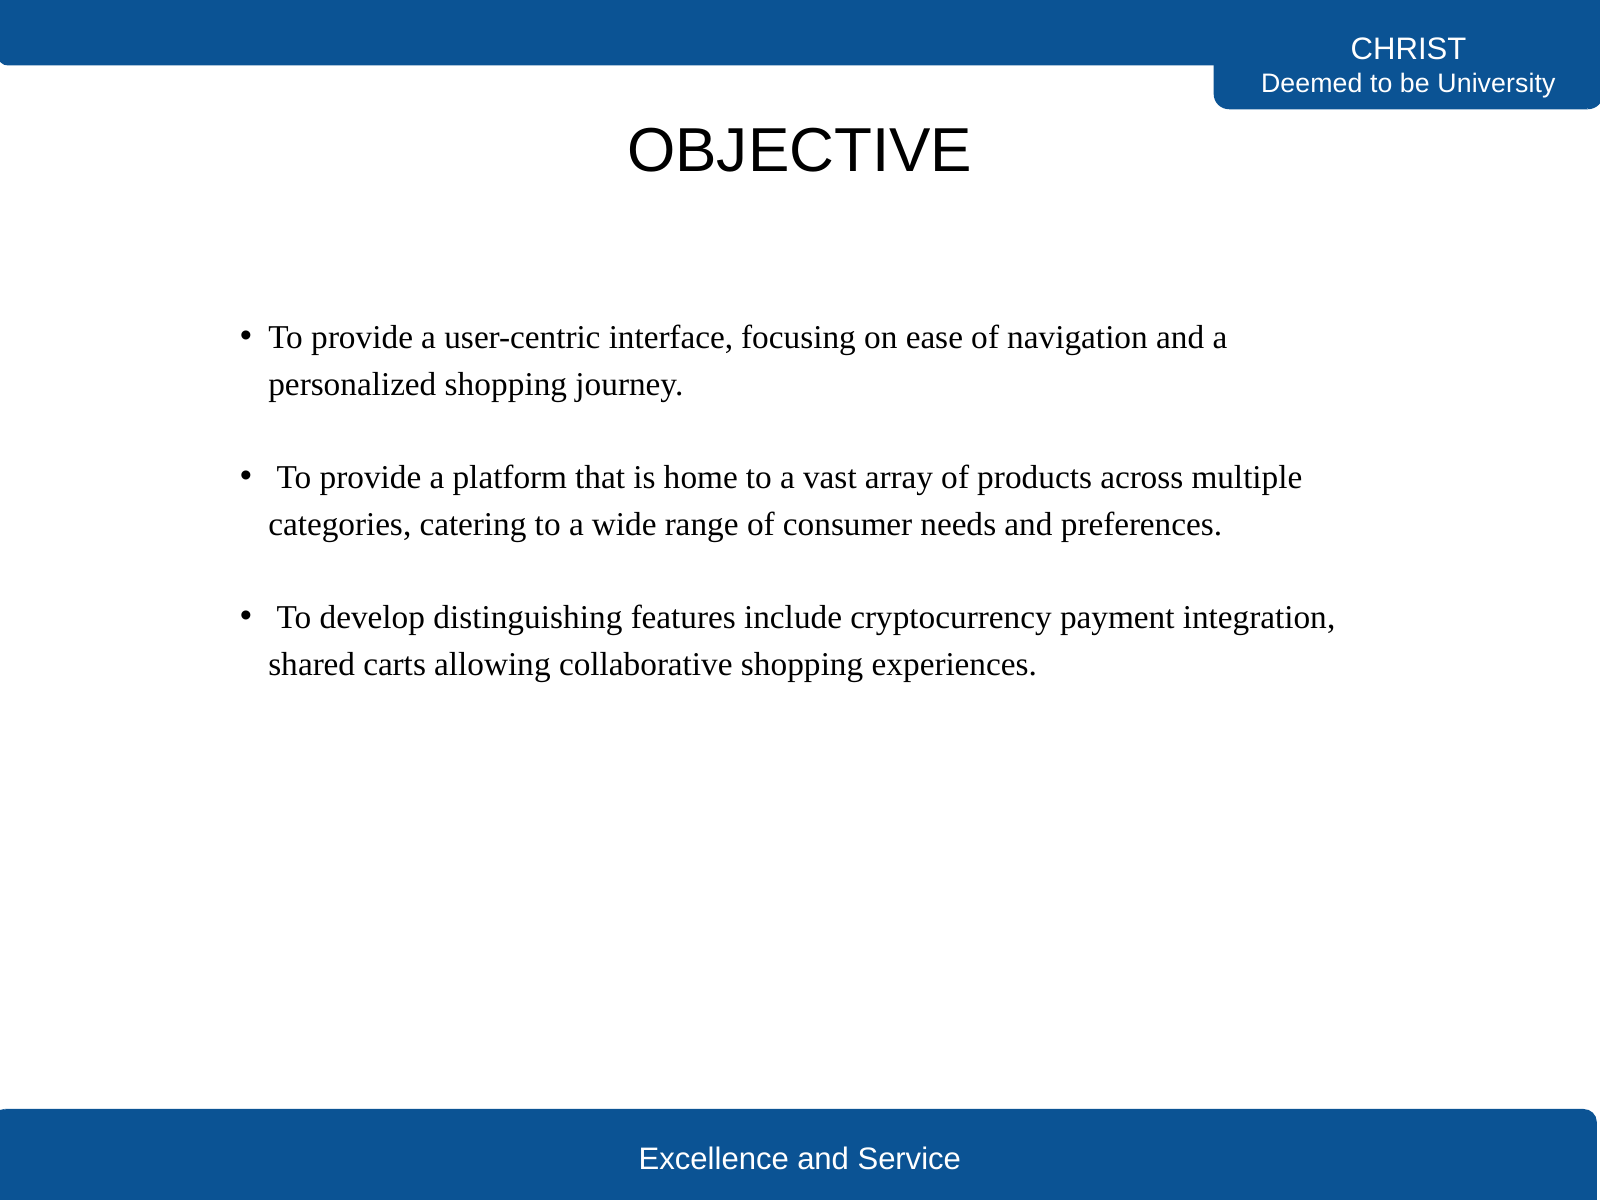

CHRIST
Deemed to be University
OBJECTIVE
To provide a user-centric interface, focusing on ease of navigation and a personalized shopping journey.

 To provide a platform that is home to a vast array of products across multiple categories, catering to a wide range of consumer needs and preferences.

 To develop distinguishing features include cryptocurrency payment integration, shared carts allowing collaborative shopping experiences.

Excellence and Service